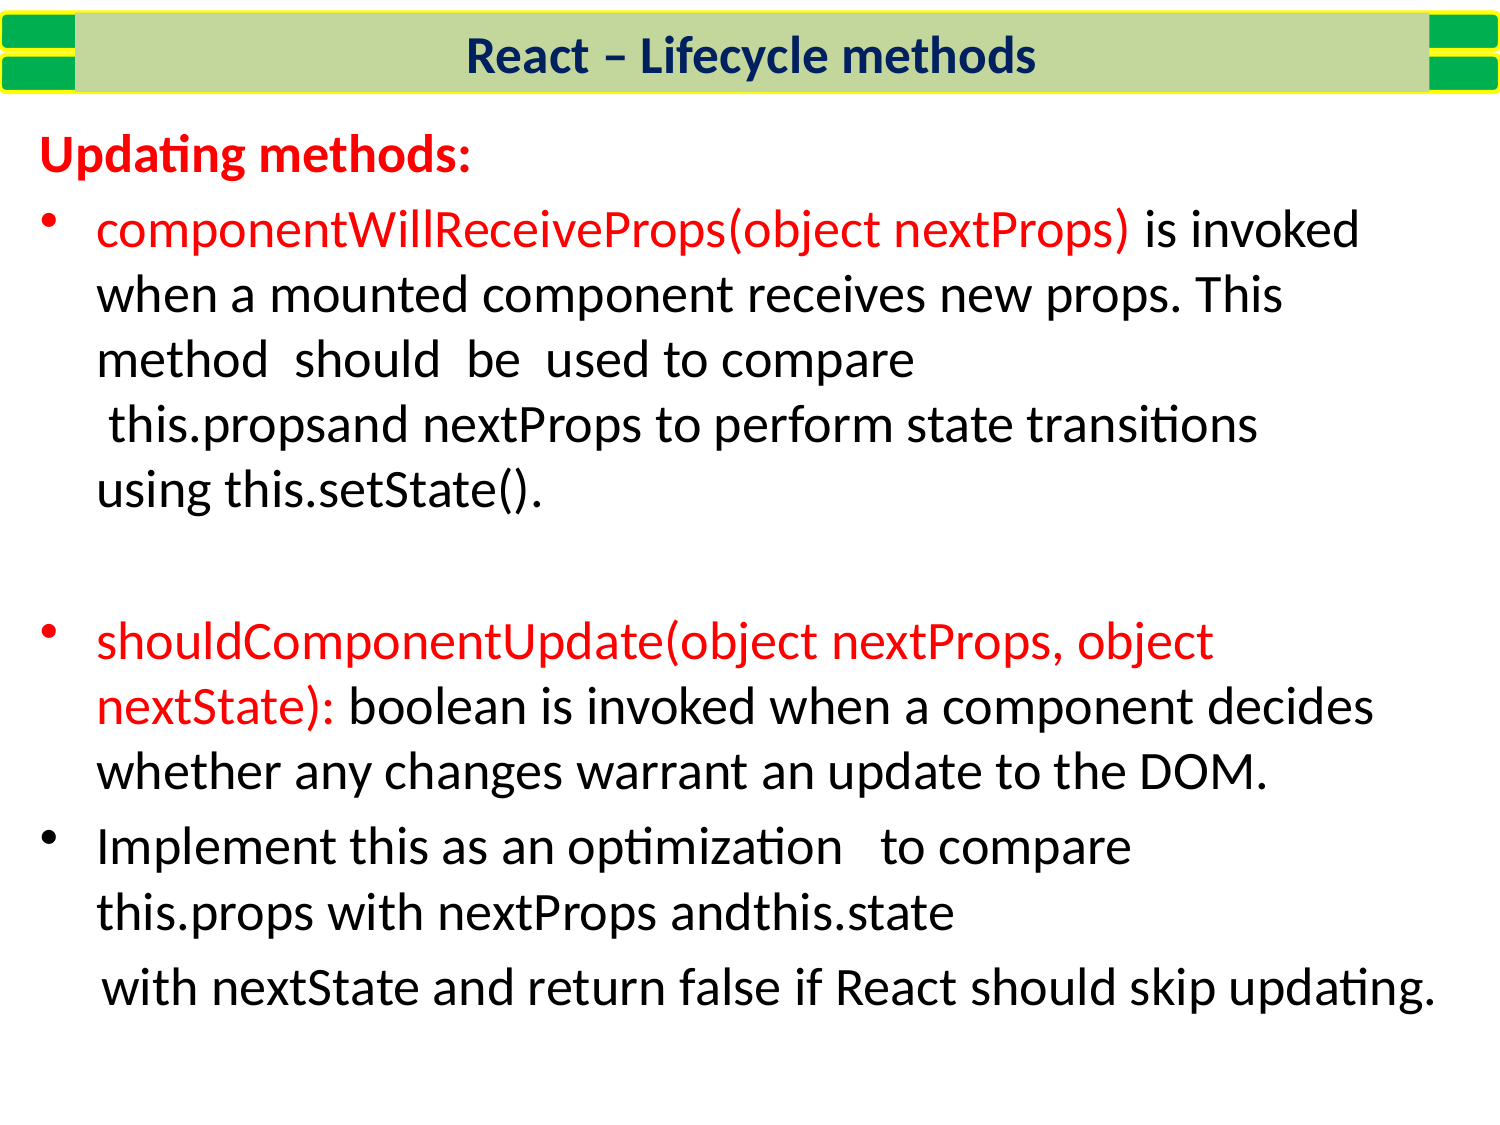

React – Lifecycle methods

Updating methods:
componentWillReceiveProps(object nextProps) is invoked when a mounted component receives new props. This method  should  be  used to compare   this.propsand nextProps to perform state transitions using this.setState().

shouldComponentUpdate(object nextProps, object nextState): boolean is invoked when a component decides whether any changes warrant an update to the DOM.
Implement this as an optimization   to compare   this.props with nextProps andthis.state
     with nextState and return false if React should skip updating.